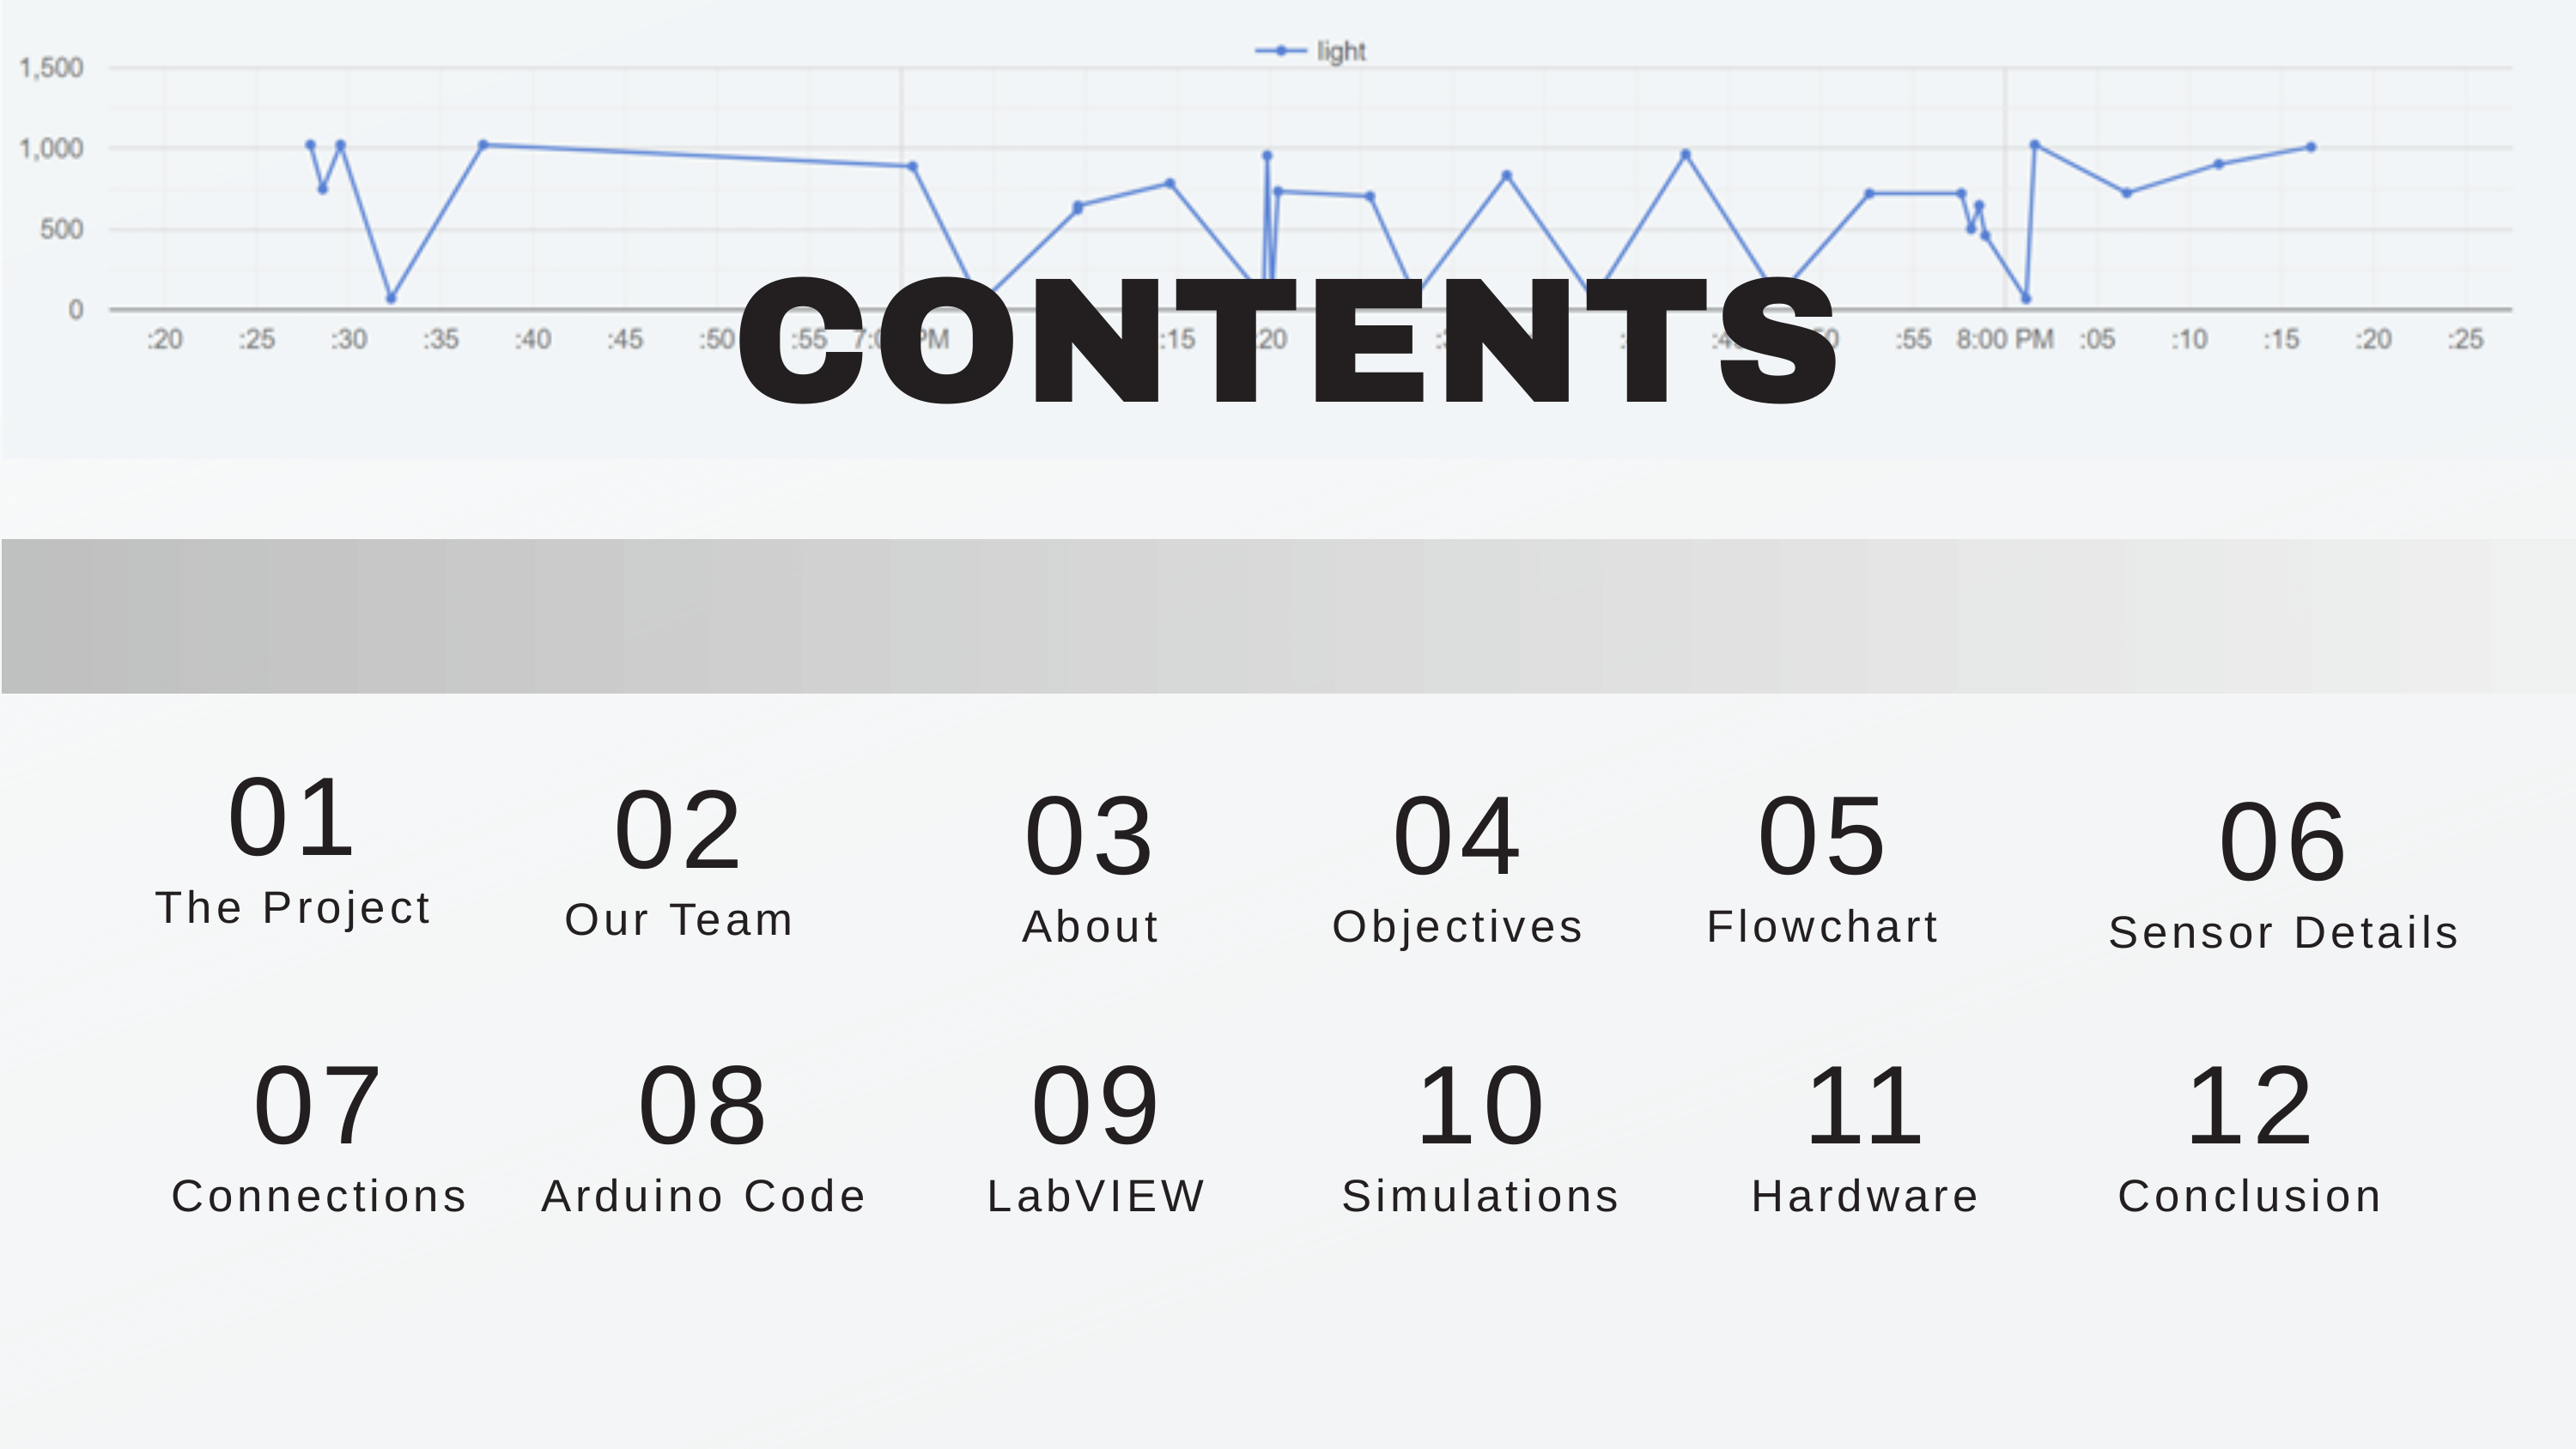

CONTENTS
01
02
03
04
05
06
The Project
Our Team
About
Objectives
Flowchart
Sensor Details
07
08
09
10
11
12
Connections
Arduino Code
LabVIEW
Simulations
Hardware
Conclusion